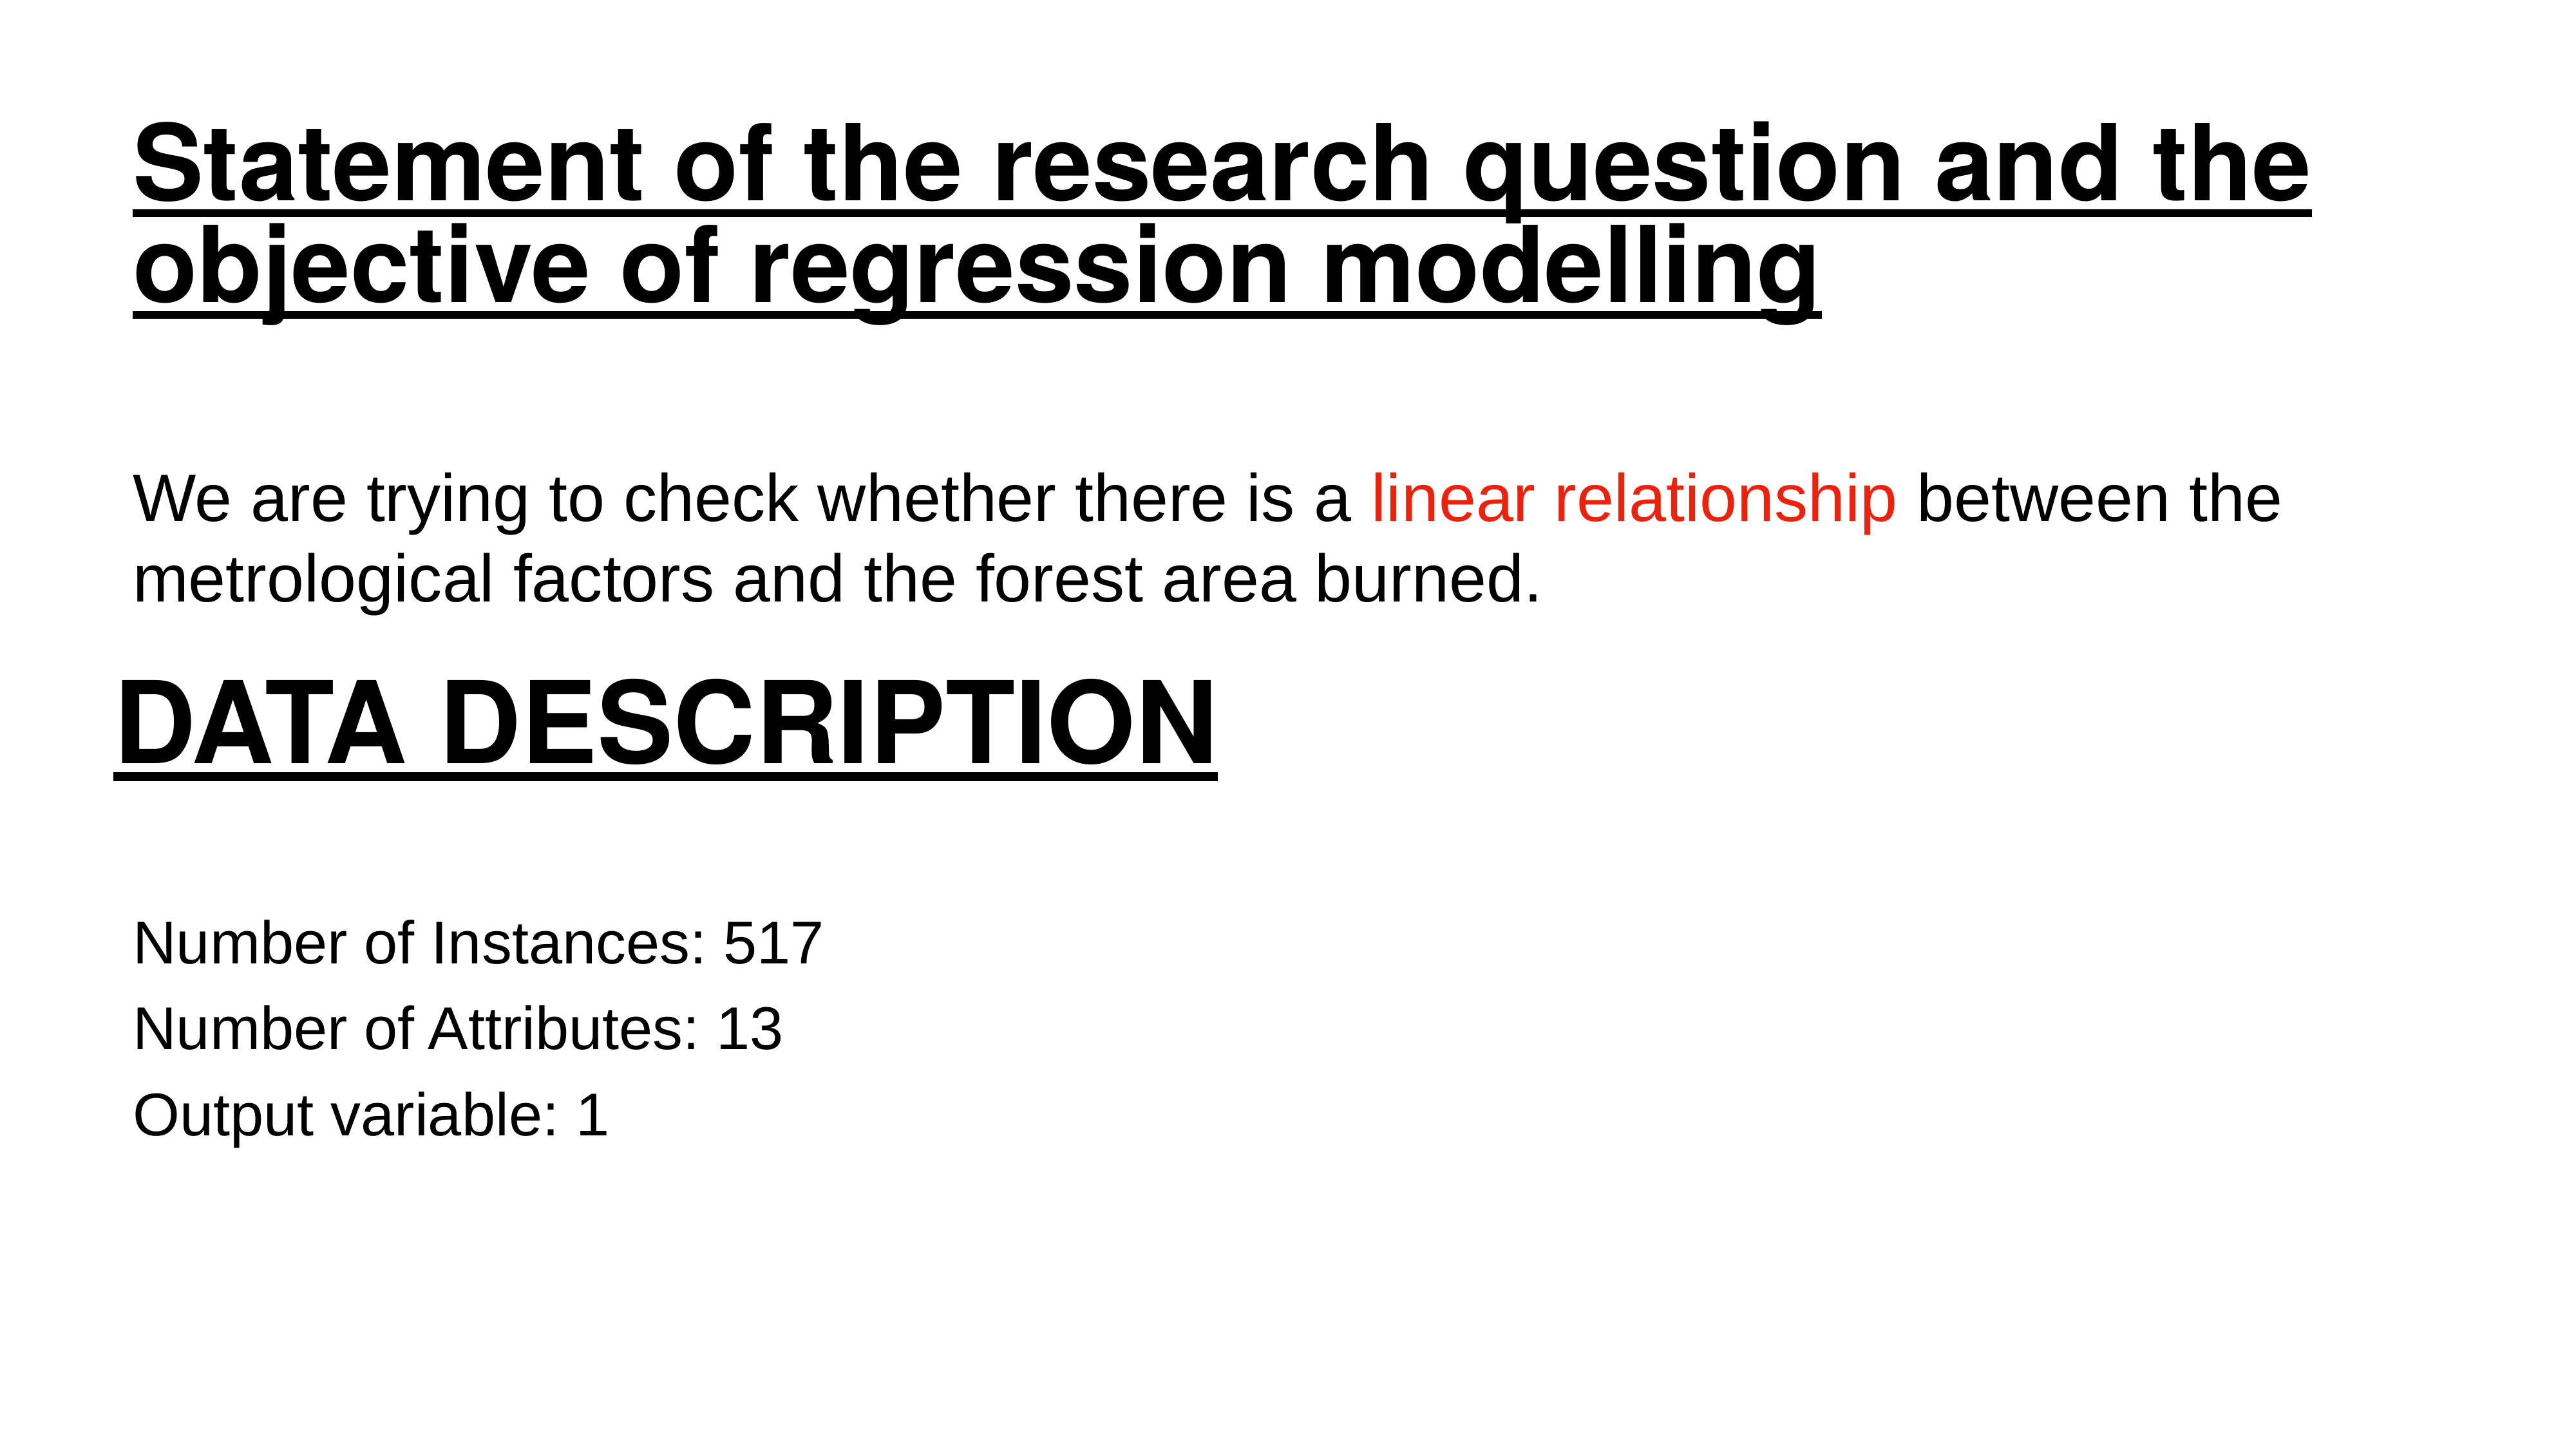

# Statement of the research question and the objective of regression modelling
We are trying to check whether there is a linear relationship between the metrological factors and the forest area burned.
DATA DESCRIPTION
Number of Instances: 517
Number of Attributes: 13
Output variable: 1